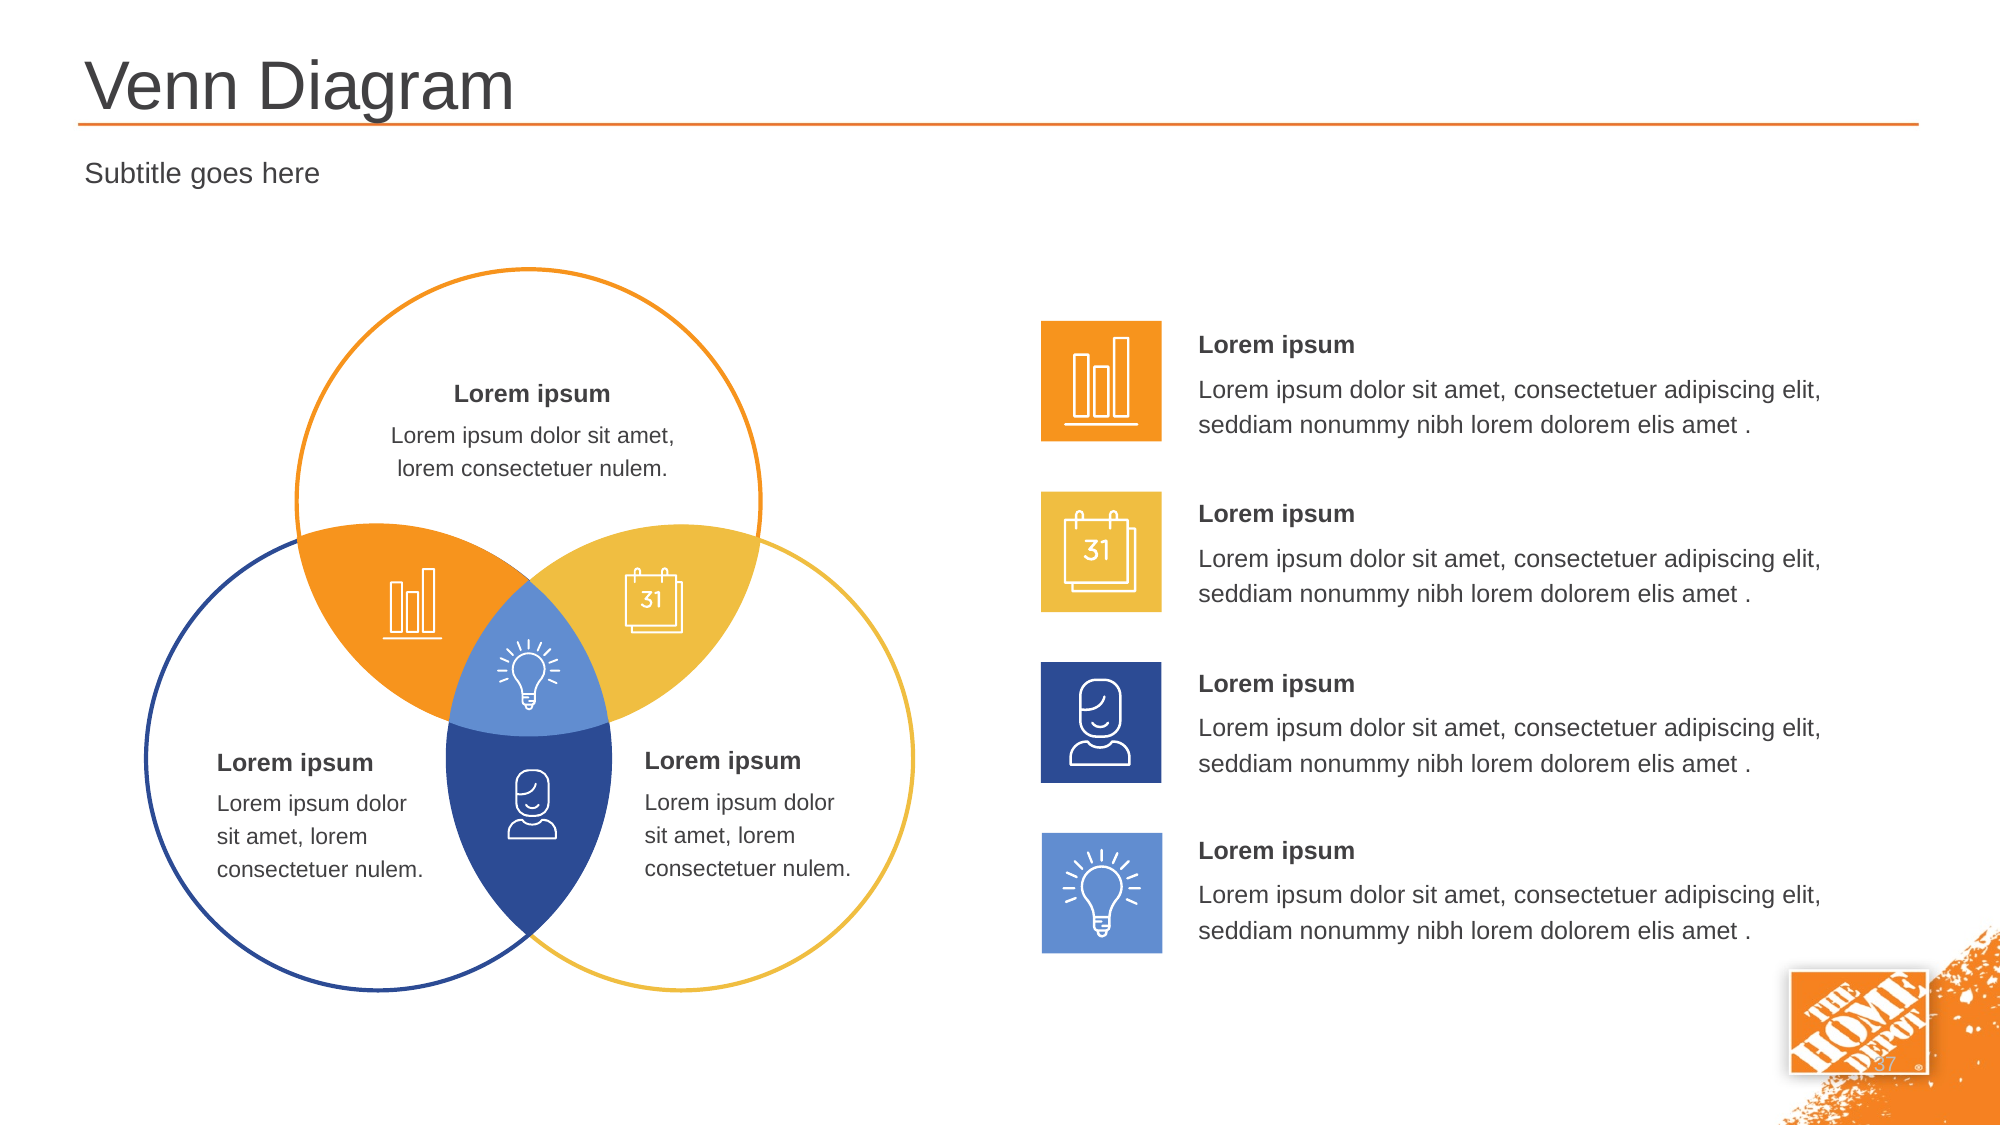

# Venn Diagram
Subtitle goes here

Lorem ipsum
Lorem ipsum dolor sit amet, consectetuer adipiscing elit,
seddiam nonummy nibh lorem dolorem elis amet .
Lorem ipsum
Lorem ipsum dolor sit amet, lorem consectetuer nulem.
Lorem ipsum

Lorem ipsum dolor sit amet, consectetuer adipiscing elit,
seddiam nonummy nibh lorem dolorem elis amet .
Lorem ipsum

Lorem ipsum dolor sit amet, consectetuer adipiscing elit,
seddiam nonummy nibh lorem dolorem elis amet .
Lorem ipsum
Lorem ipsum
Lorem ipsum dolor sit amet, lorem consectetuer nulem.
Lorem ipsum dolor sit amet, lorem consectetuer nulem.
Lorem ipsum

Lorem ipsum dolor sit amet, consectetuer adipiscing elit,
seddiam nonummy nibh lorem dolorem elis amet .
37